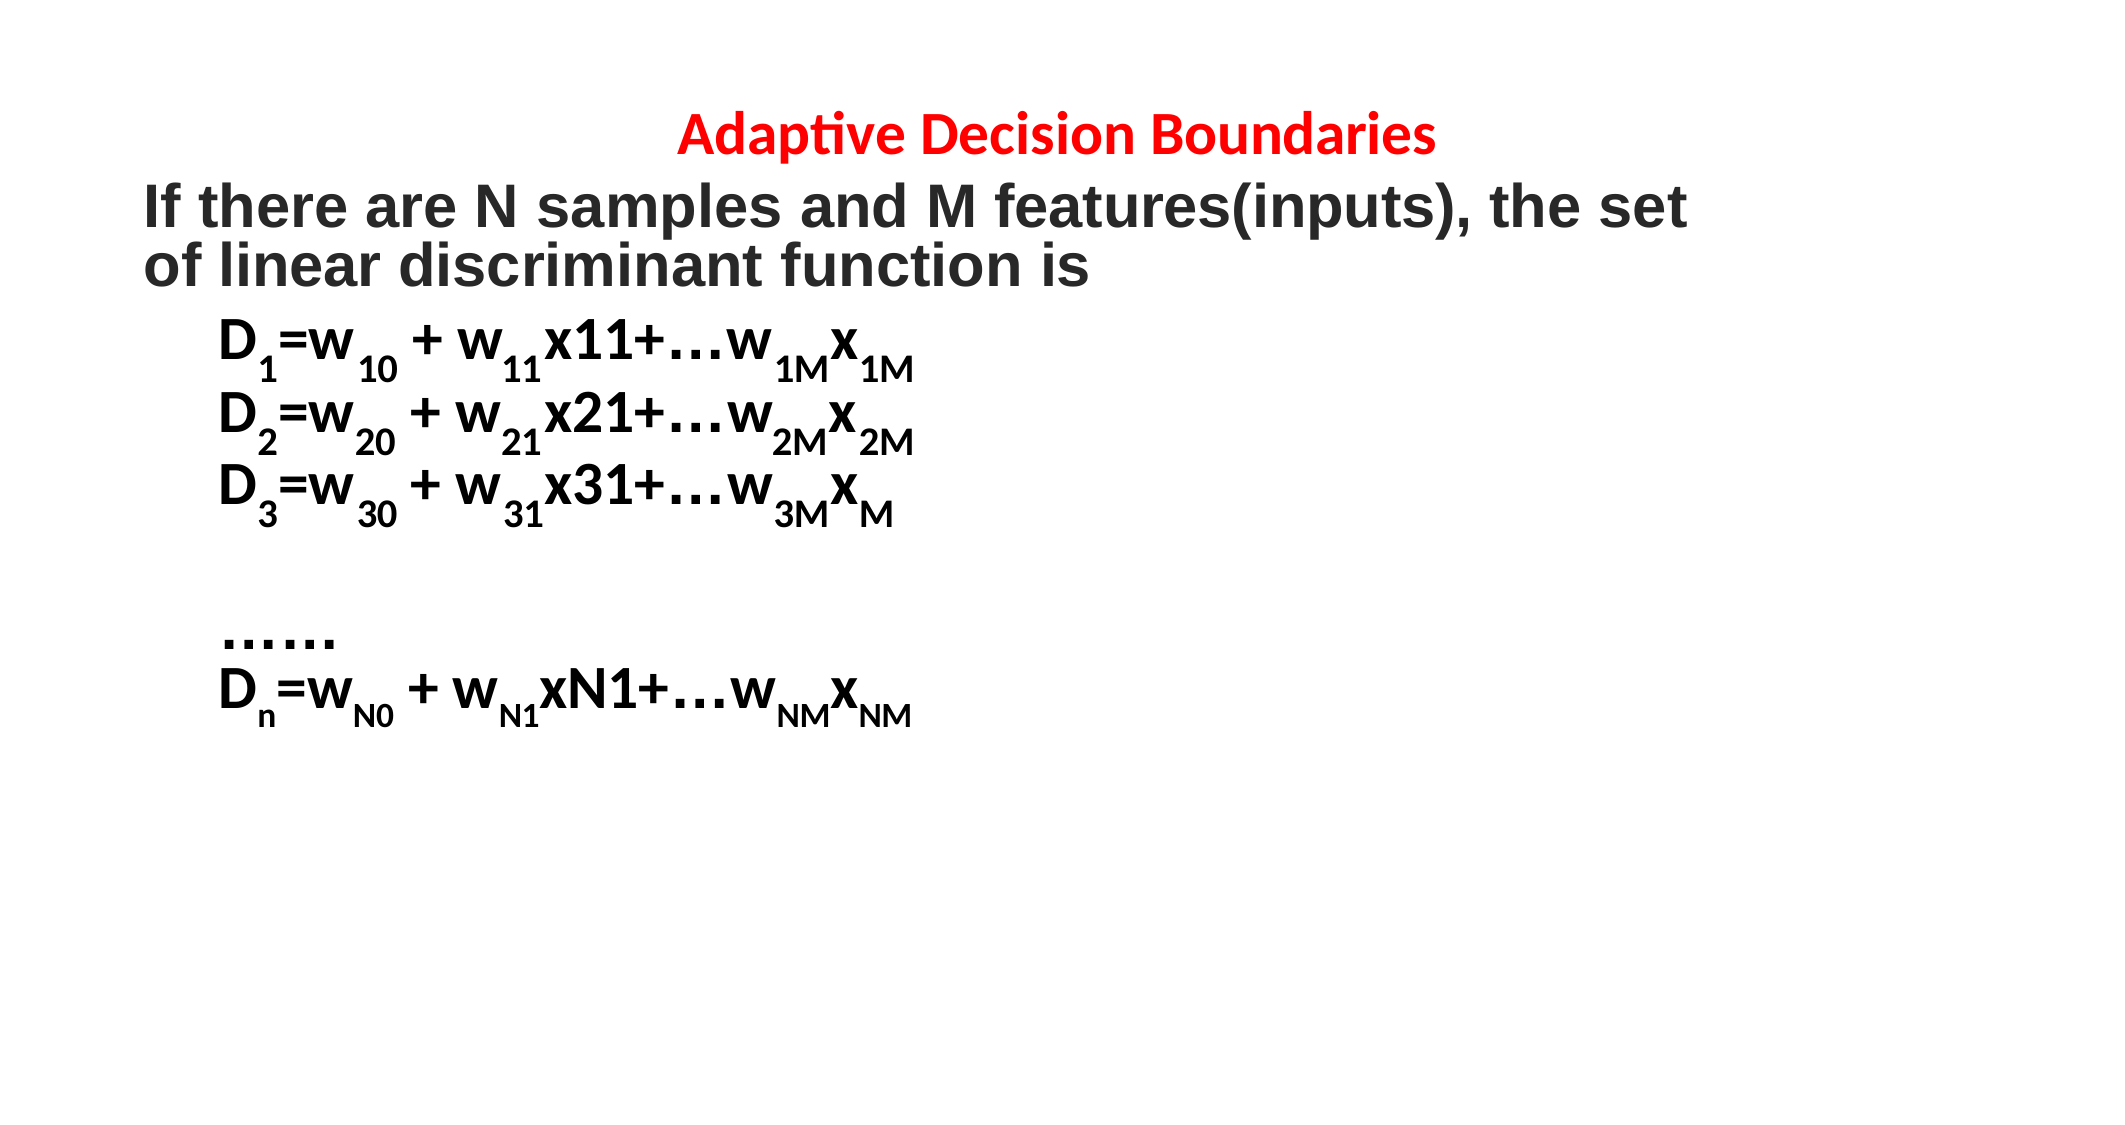

# Adaptive Decision Boundaries
If there are N samples and M features(inputs), the set of linear discriminant function is
D =w	+ w	x11+…w	x
1	10
11	1M	1M
D =w
+ w	x21+…w
x
2
20
21
2M	2M
D =w
+ w	x31+…w	x
3	30	31	3M	M
……
Dn=wN0 + wN1xN1+…wNMxNM